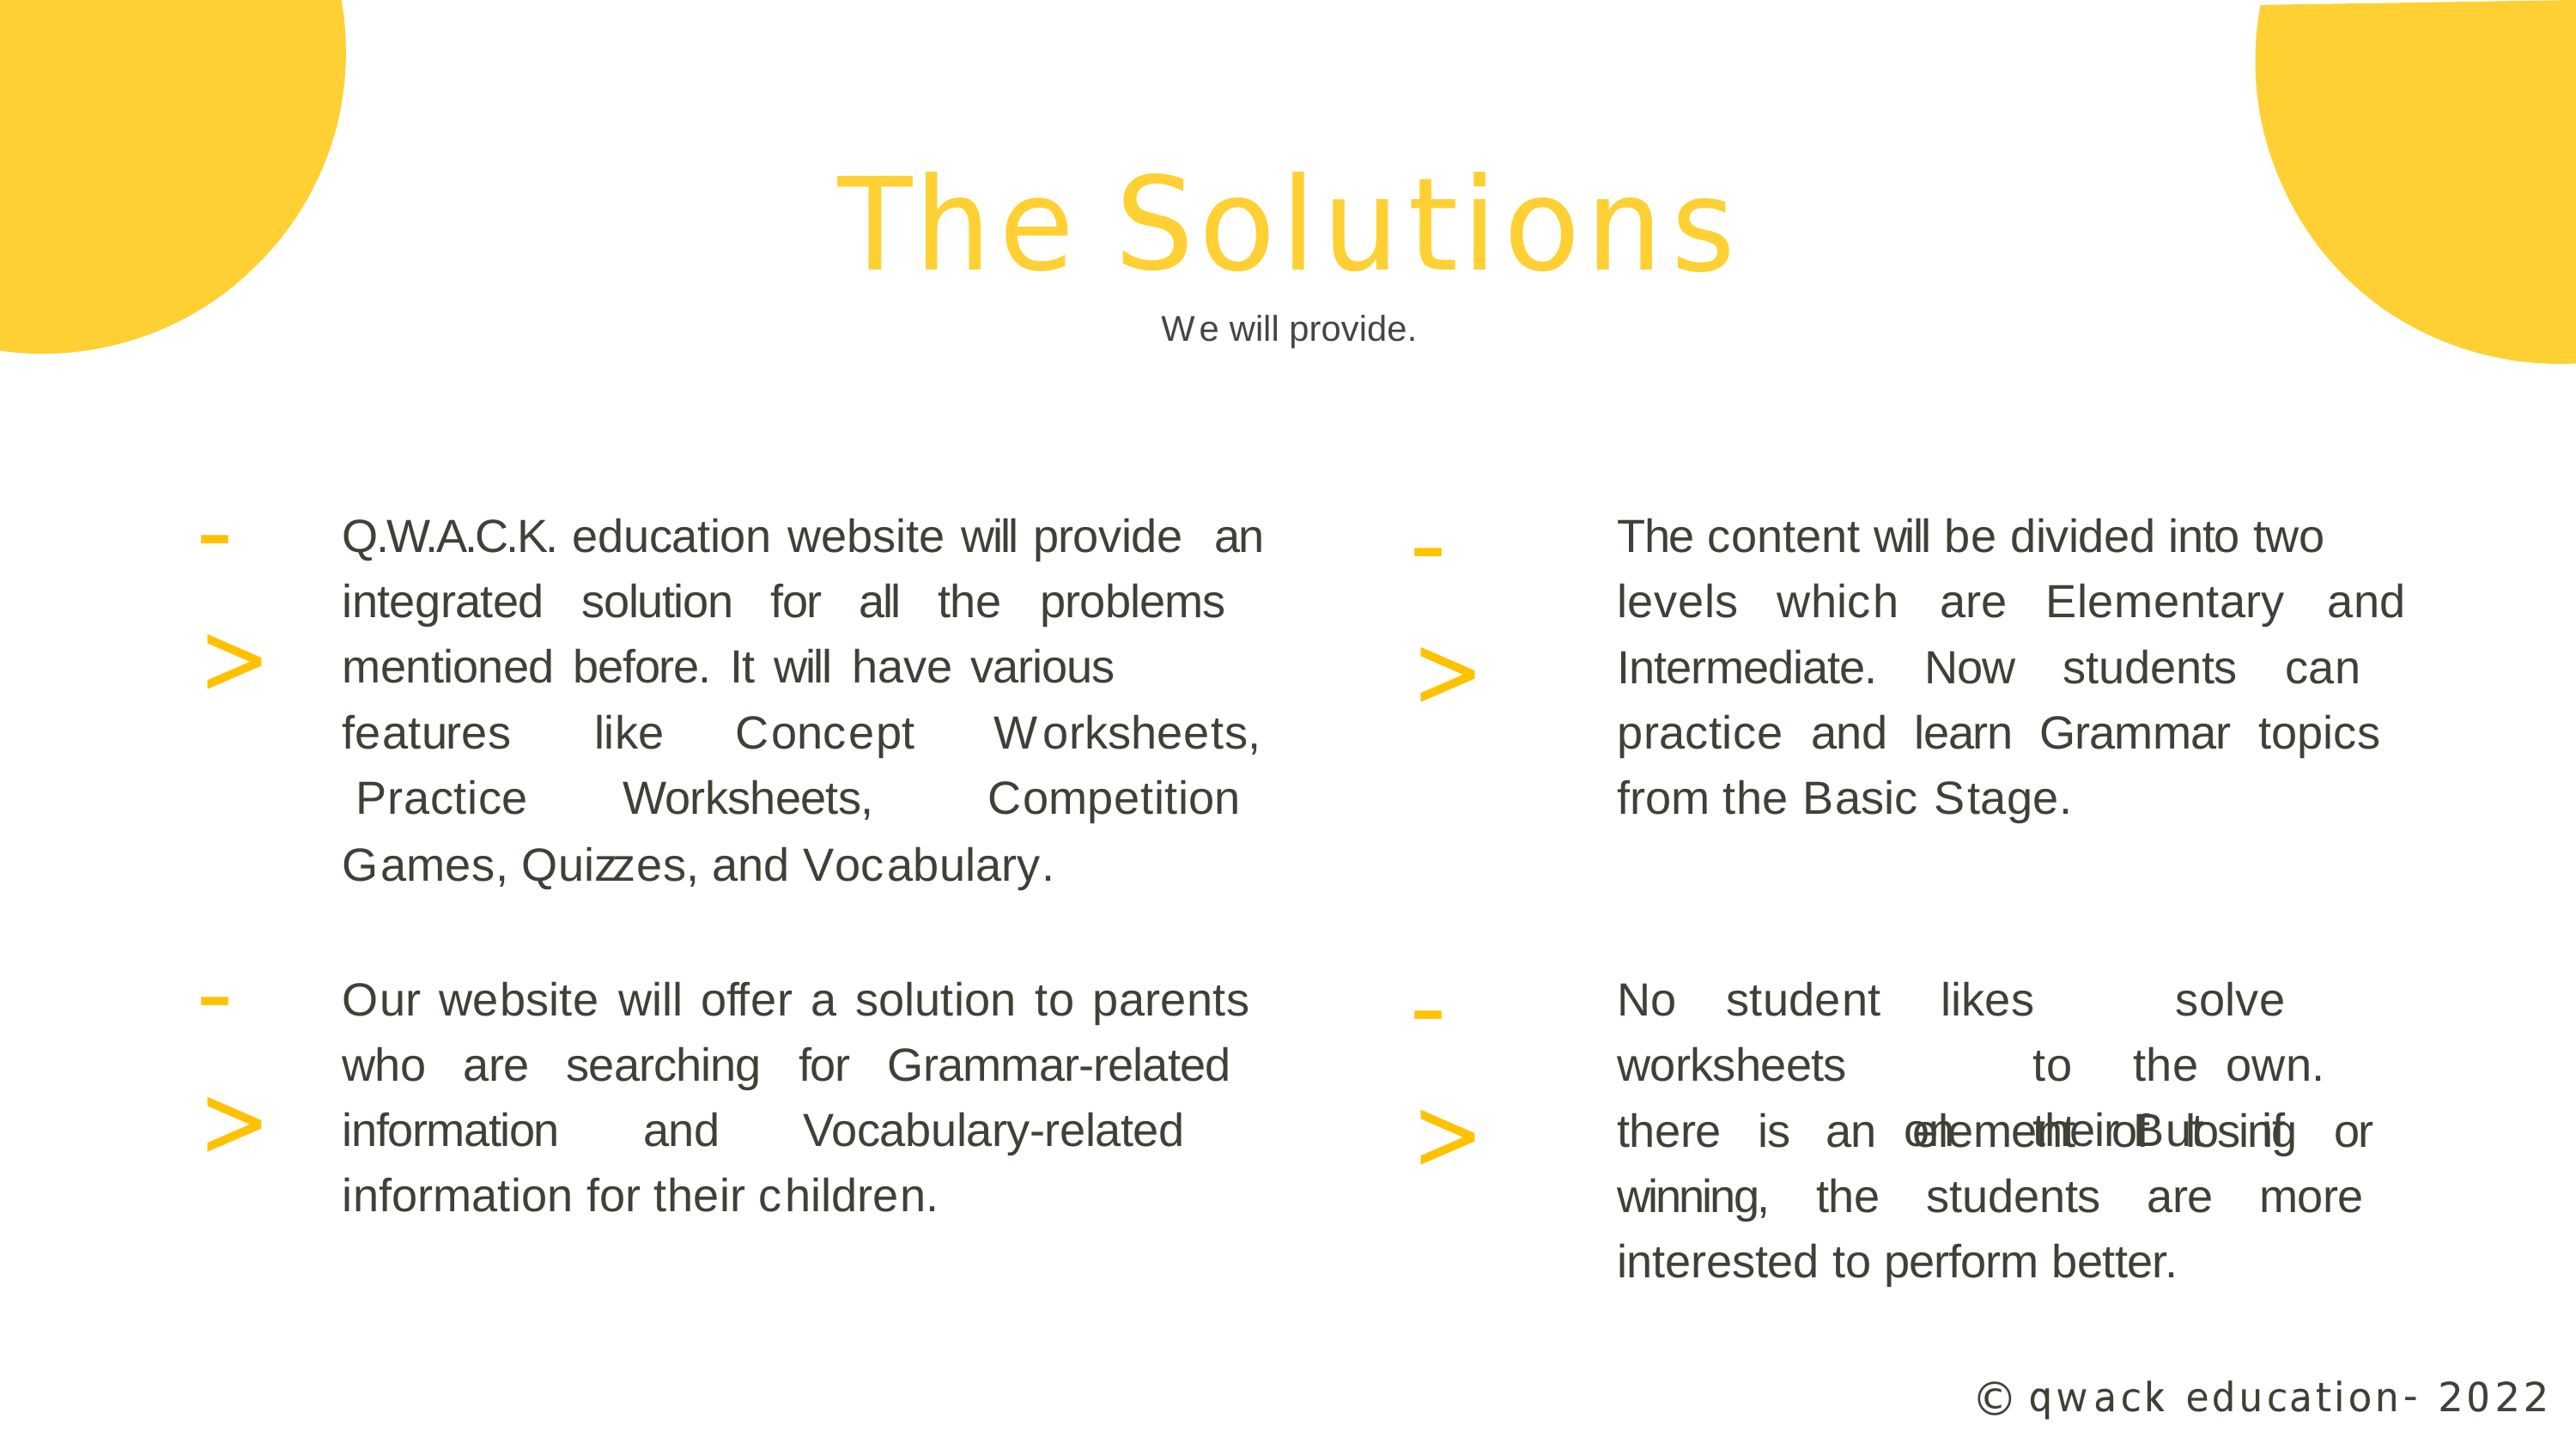

# The Solutions
We will provide.
->
->
Q.W.A.C.K. education website will provide  an integrated solution for all the problems  mentioned before. It will have various
The content will be divided into two  levels	which	are	Elementary	and
Intermediate. Now students can  practice and learn Grammar topics  from the Basic Stage.
features	like	Concept  Practice		Worksheets,
Worksheets,  Competition
Games, Quizzes, and Vocabulary.
->
->
Our website will offer a solution to parents  who are searching for Grammar-related  information and Vocabulary-related  information for their children.
No	student  worksheets
likes	to  on	their
solve	the  own.	But	if
there is an element of losing or  winning, the students are more  interested to perform better.
© qwack education- 2022